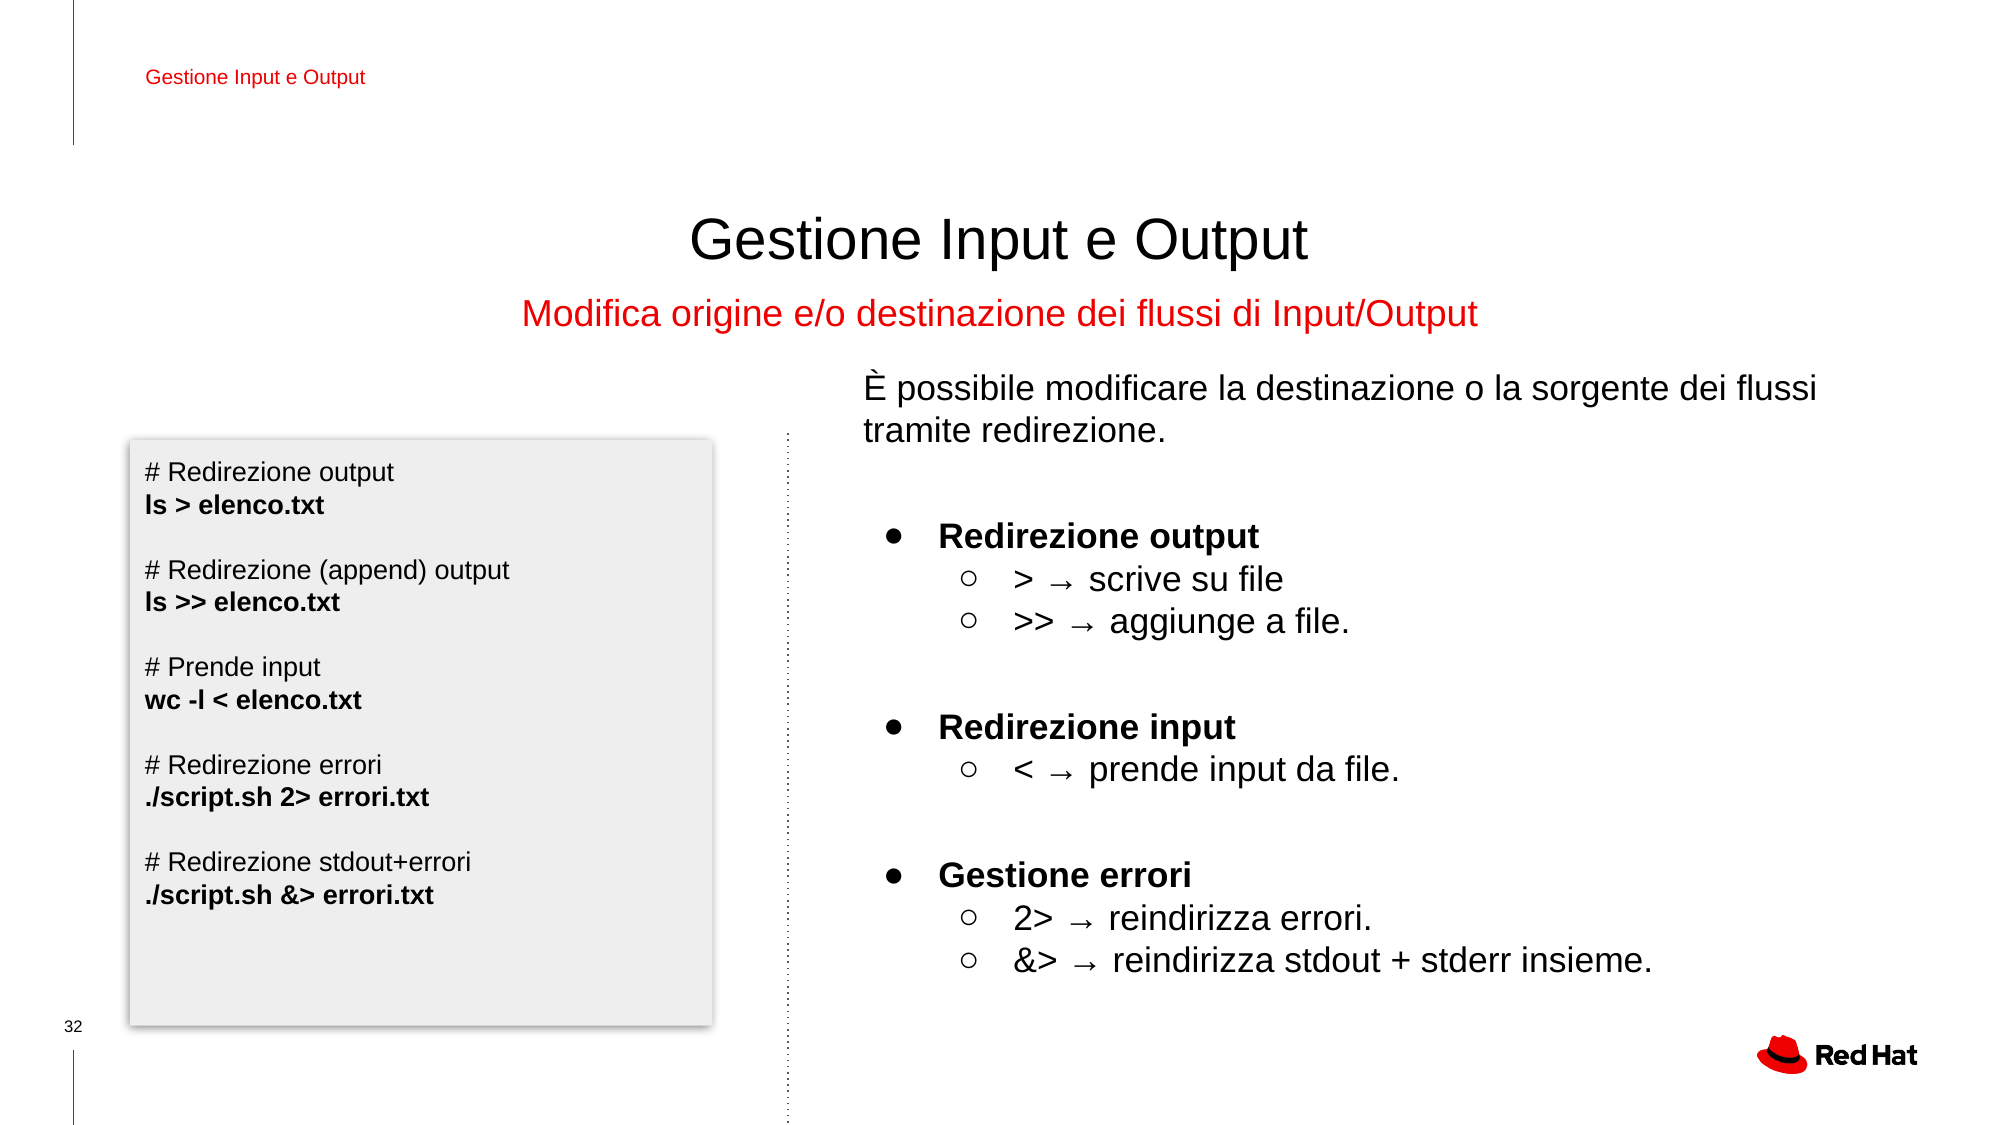

Gestione Input e Output
# Gestione Input e Output

È possibile modificare la destinazione o la sorgente dei flussi tramite redirezione.

Redirezione output
> → scrive su file
>> → aggiunge a file.

Redirezione input
< → prende input da file.

Gestione errori
2> → reindirizza errori.
&> → reindirizza stdout + stderr insieme.

Modifica origine e/o destinazione dei flussi di Input/Output
# Redirezione output
ls > elenco.txt

# Redirezione (append) output
ls >> elenco.txt

# Prende input
wc -l < elenco.txt

# Redirezione errori
./script.sh 2> errori.txt

# Redirezione stdout+errori
./script.sh &> errori.txt

32